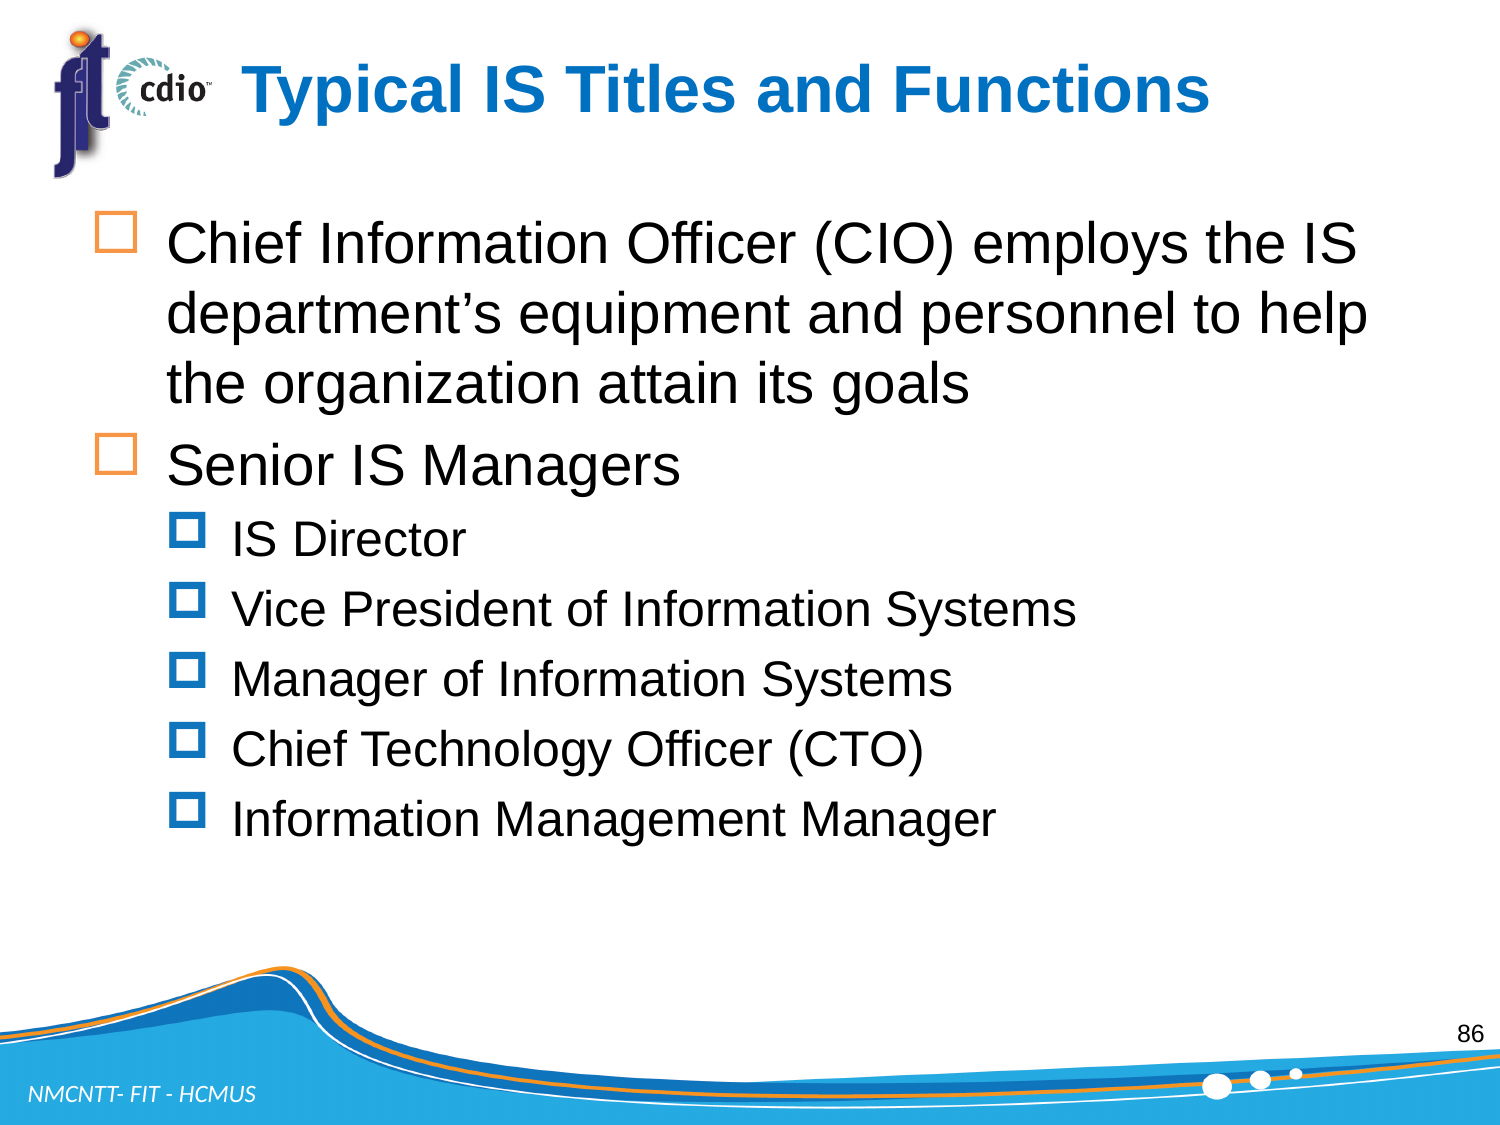

# Typical IS Titles and Functions
Chief Information Officer (CIO) employs the IS department’s equipment and personnel to help the organization attain its goals
Senior IS Managers
IS Director
Vice President of Information Systems
Manager of Information Systems
Chief Technology Officer (CTO)
Information Management Manager
86
NMCNTT- FIT - HCMUS